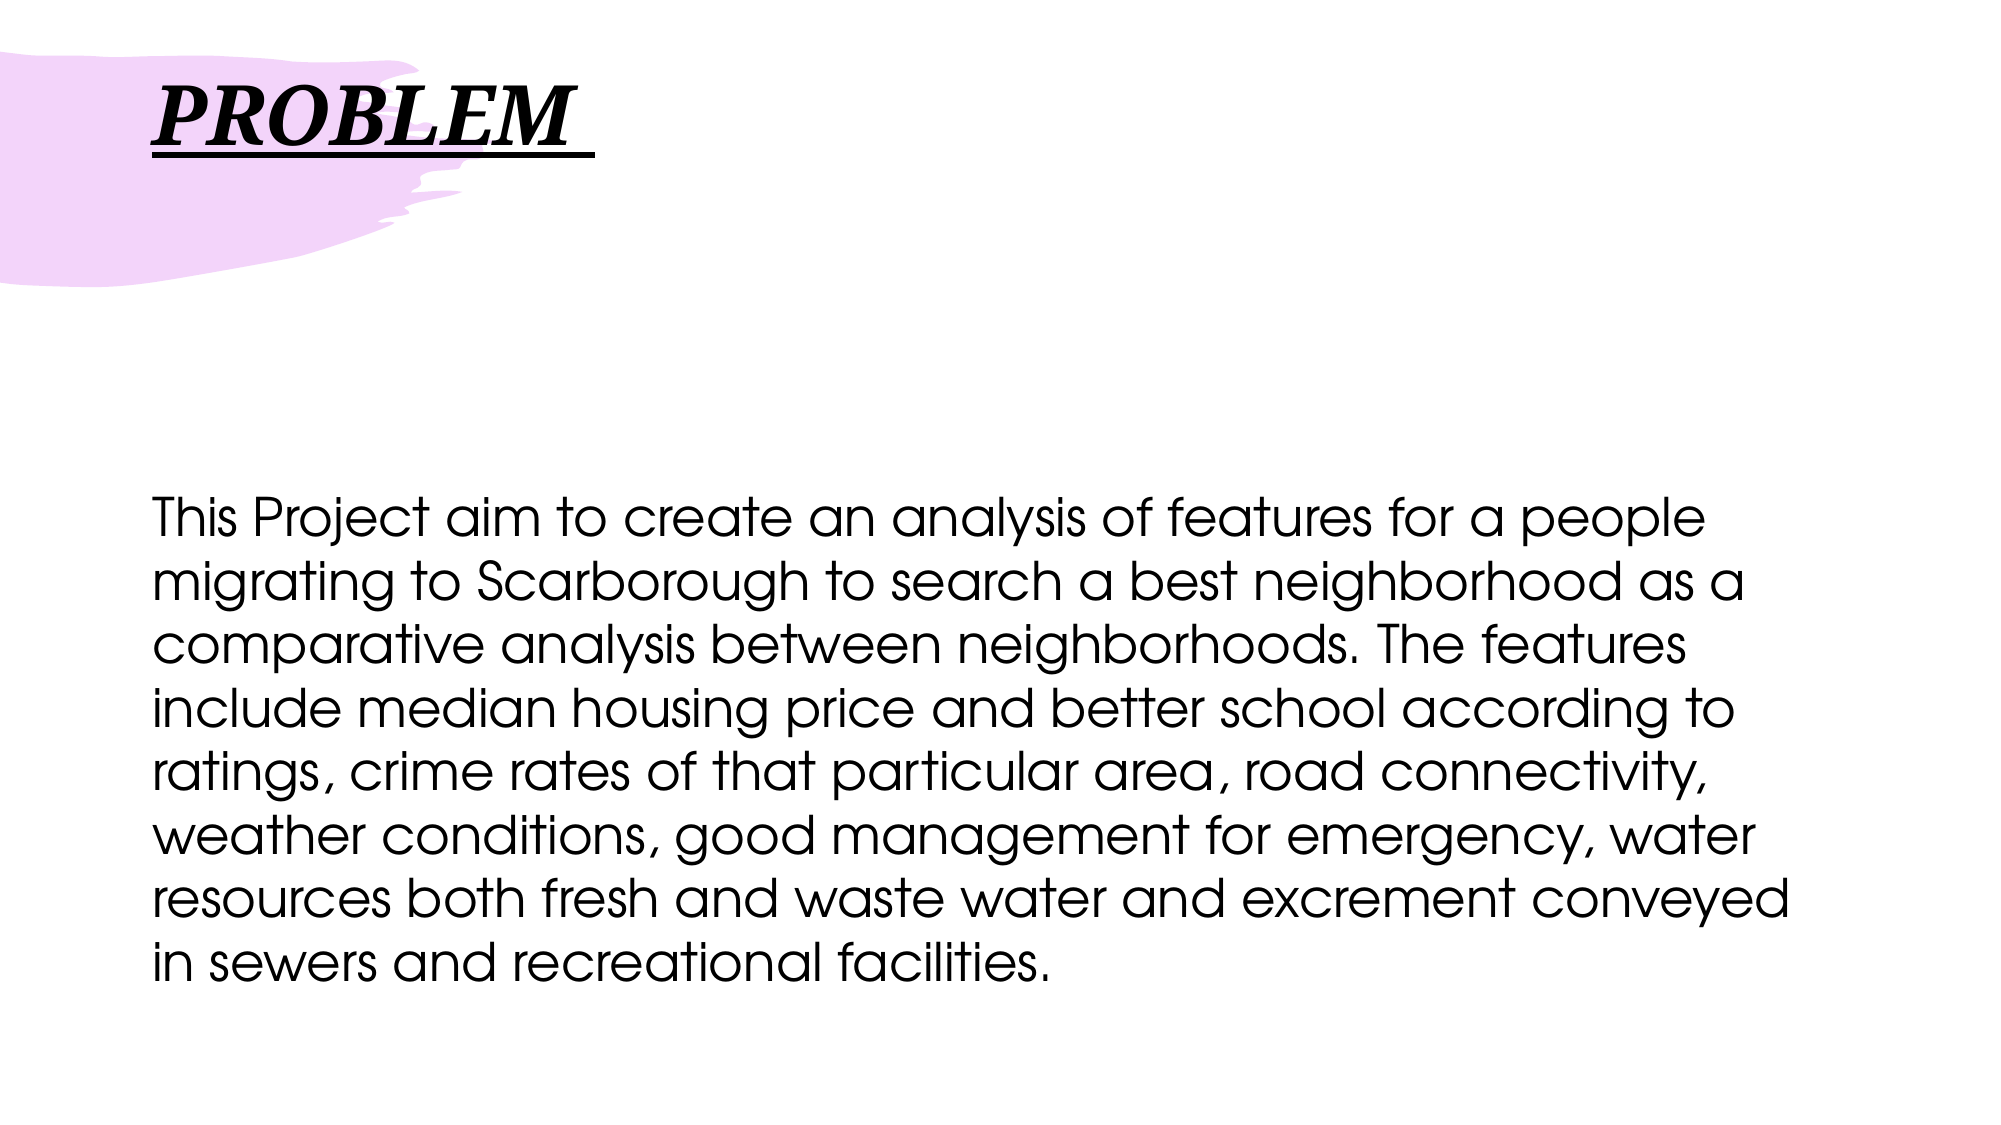

# PROBLEM

This Project aim to create an analysis of features for a people migrating to Scarborough to search a best neighborhood as a comparative analysis between neighborhoods. The features include median housing price and better school according to ratings, crime rates of that particular area, road connectivity, weather conditions, good management for emergency, water resources both fresh and waste water and excrement conveyed in sewers and recreational facilities.